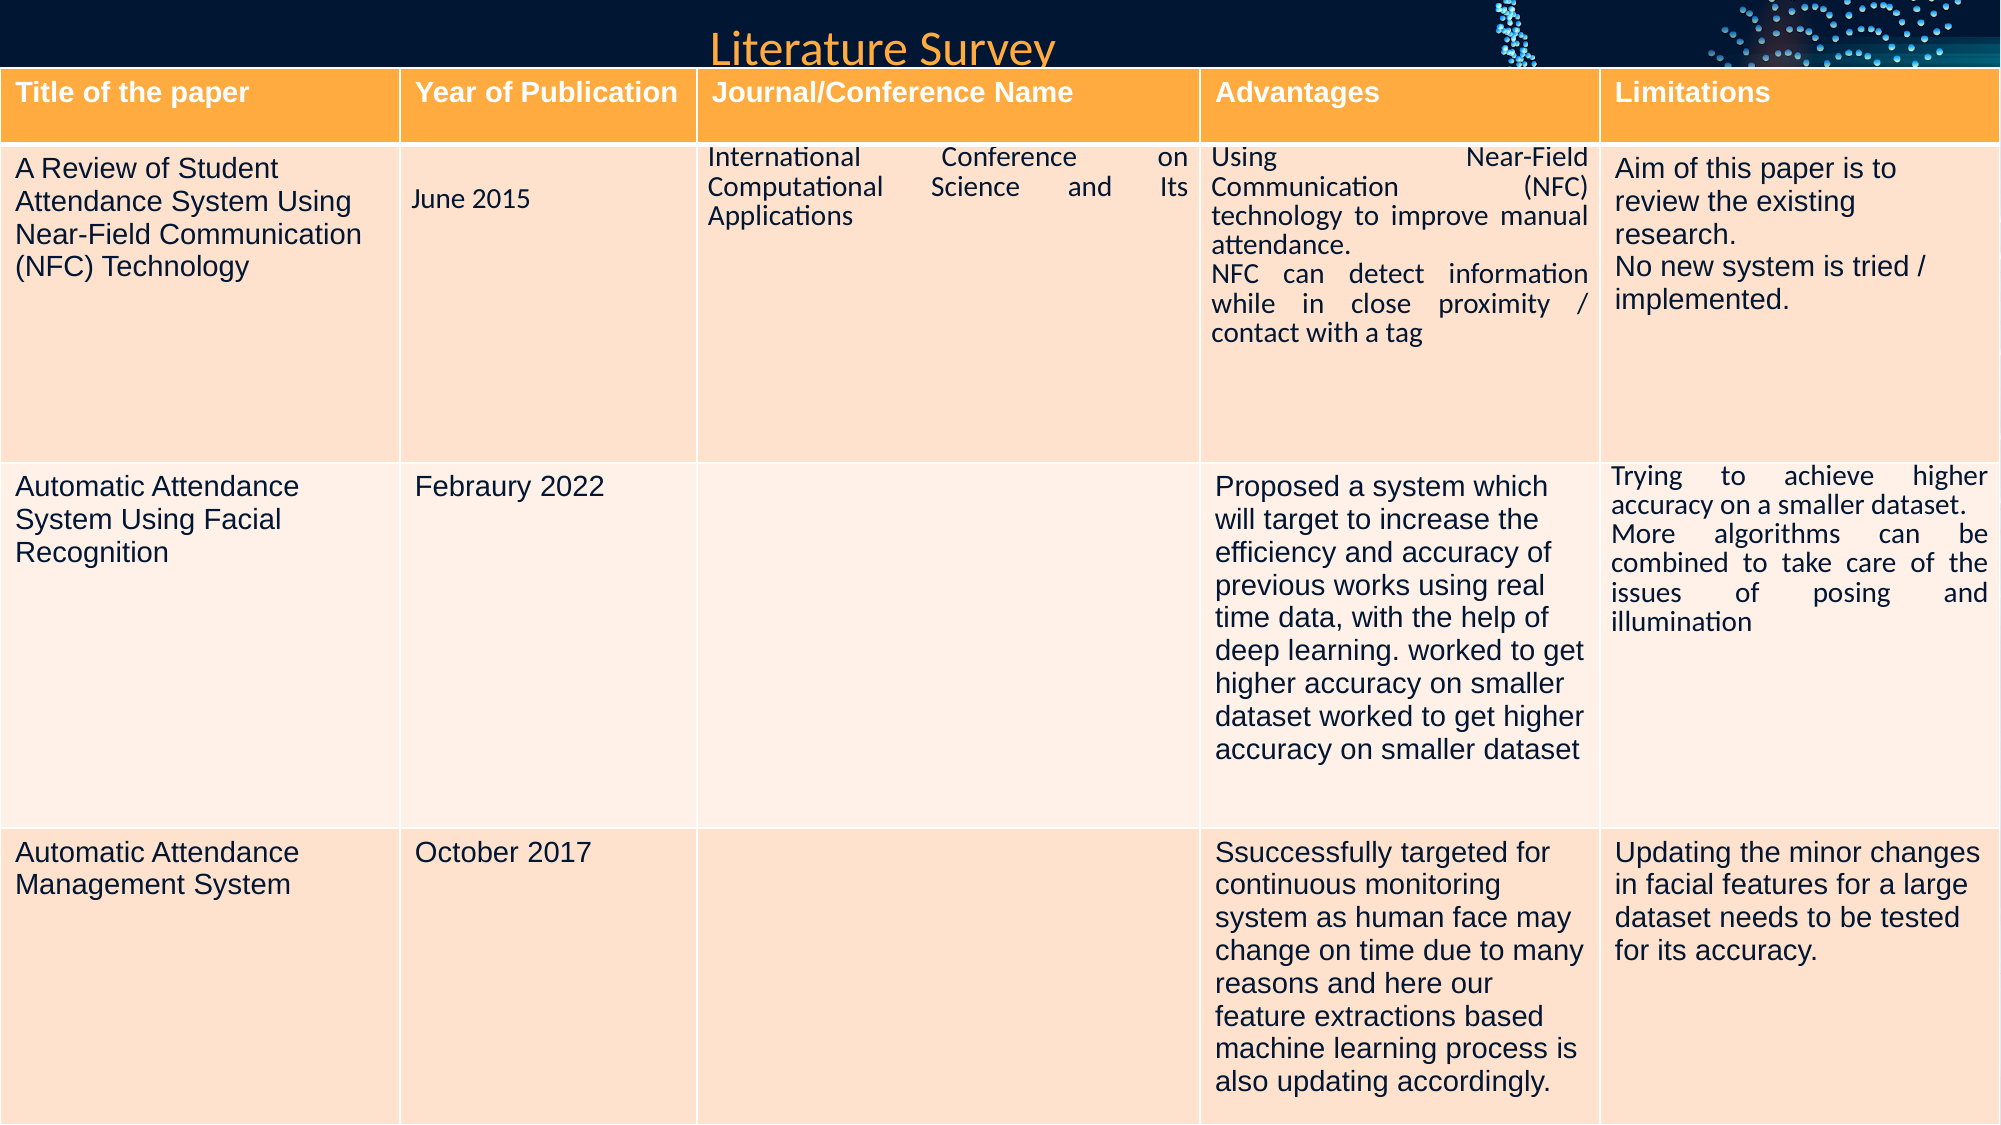

Literature Survey
| Title of the paper | Year of Publication | Journal/Conference Name | Advantages | Limitations |
| --- | --- | --- | --- | --- |
| A Review of Student Attendance System Using Near-Field Communication (NFC) Technology | June 2015 | International Conference on Computational Science and Its Applications | Using Near-Field Communication (NFC) technology to improve manual attendance. NFC can detect information while in close proximity / contact with a tag | Aim of this paper is to review the existing research. No new system is tried / implemented. |
| Automatic Attendance System Using Facial Recognition | Febraury 2022 |  | Proposed a system which will target to increase the efficiency and accuracy of previous works using real time data, with the help of deep learning. worked to get higher accuracy on smaller dataset worked to get higher accuracy on smaller dataset | Trying to achieve higher accuracy on a smaller dataset. More algorithms can be combined to take care of the issues of posing and illumination |
| Automatic Attendance Management System | October 2017 |  | Ssuccessfully targeted for continuous monitoring system as human face may change on time due to many reasons and here our feature extractions based machine learning process is also updating accordingly. | Updating the minor changes in facial features for a large dataset needs to be tested for its accuracy. |